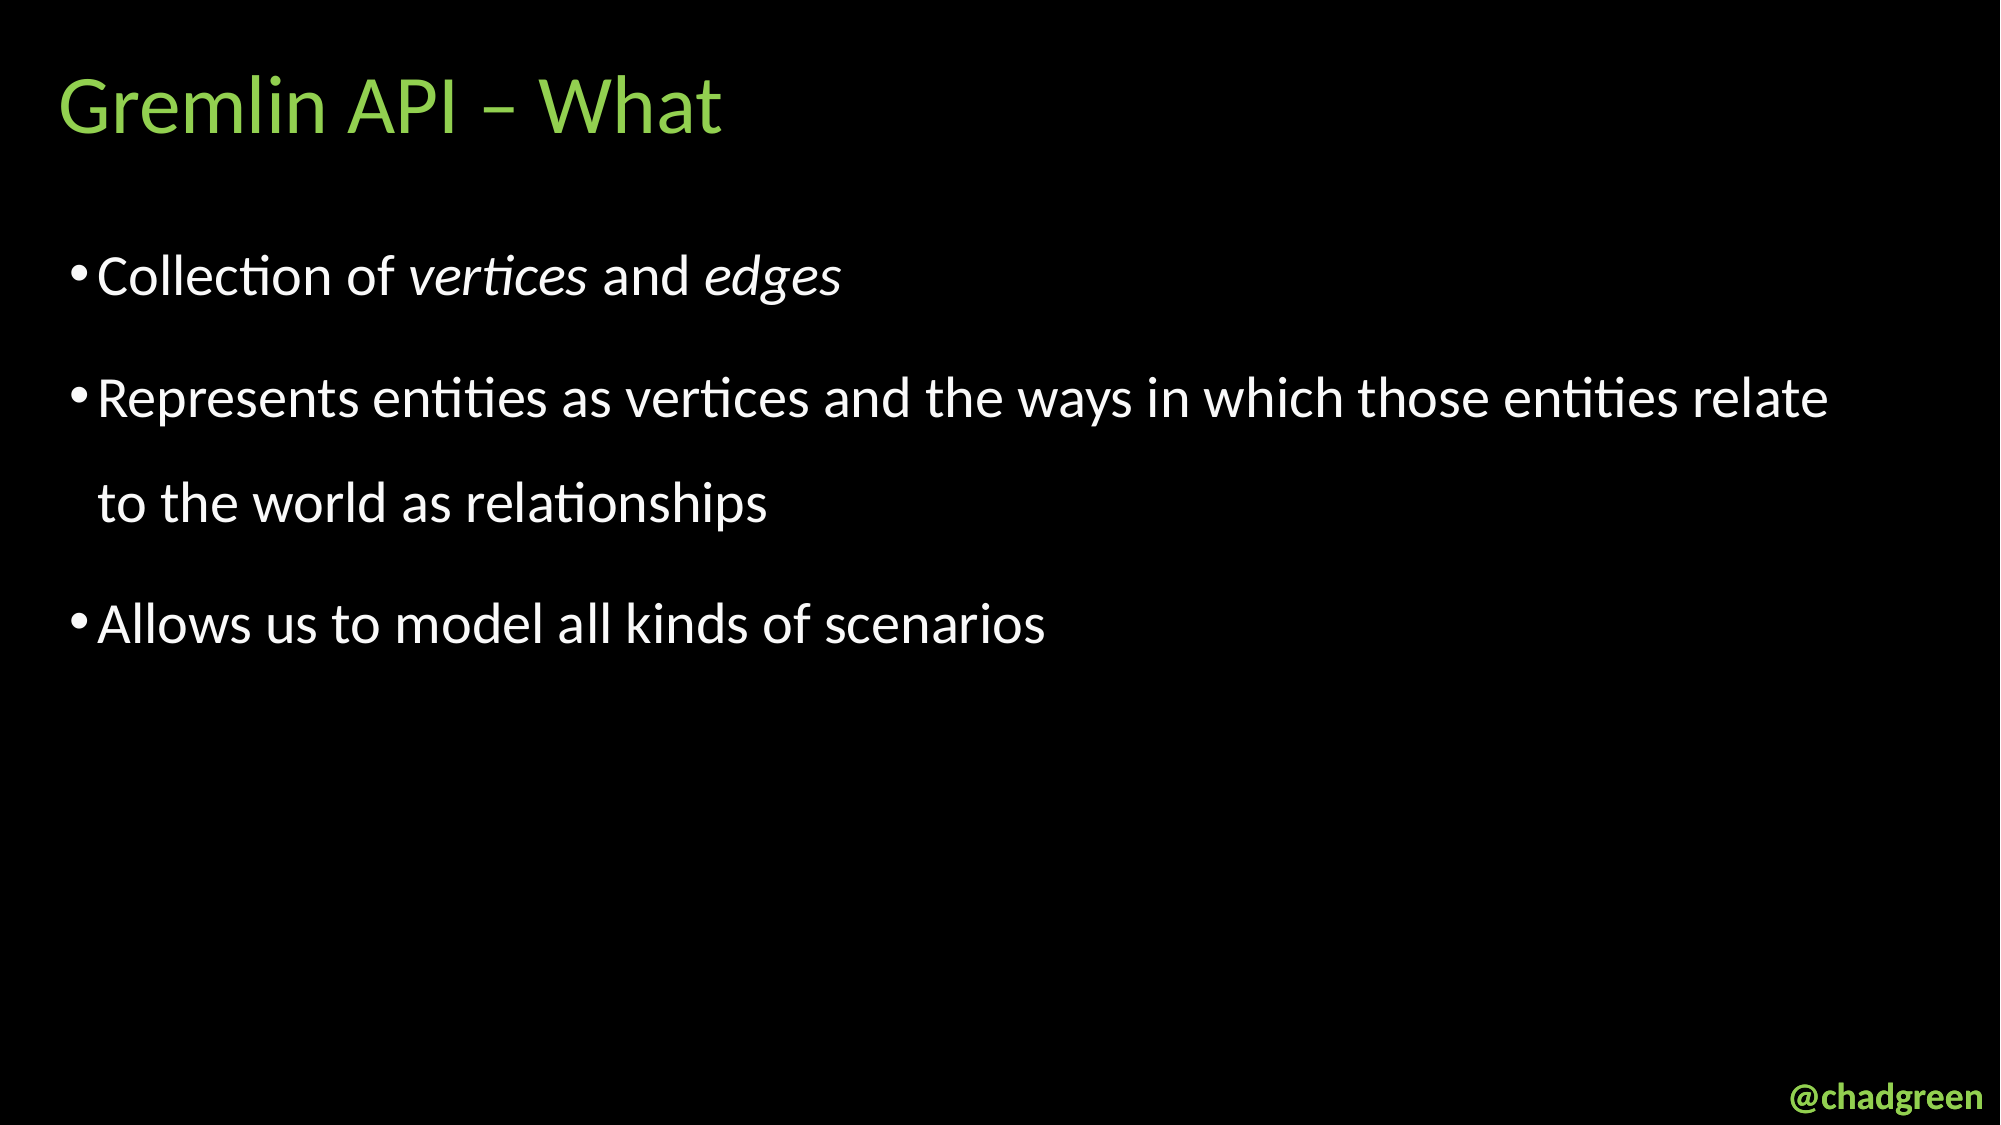

Gremlin API – What
Collection of vertices and edges
Represents entities as vertices and the ways in which those entities relate to the world as relationships
Allows us to model all kinds of scenarios